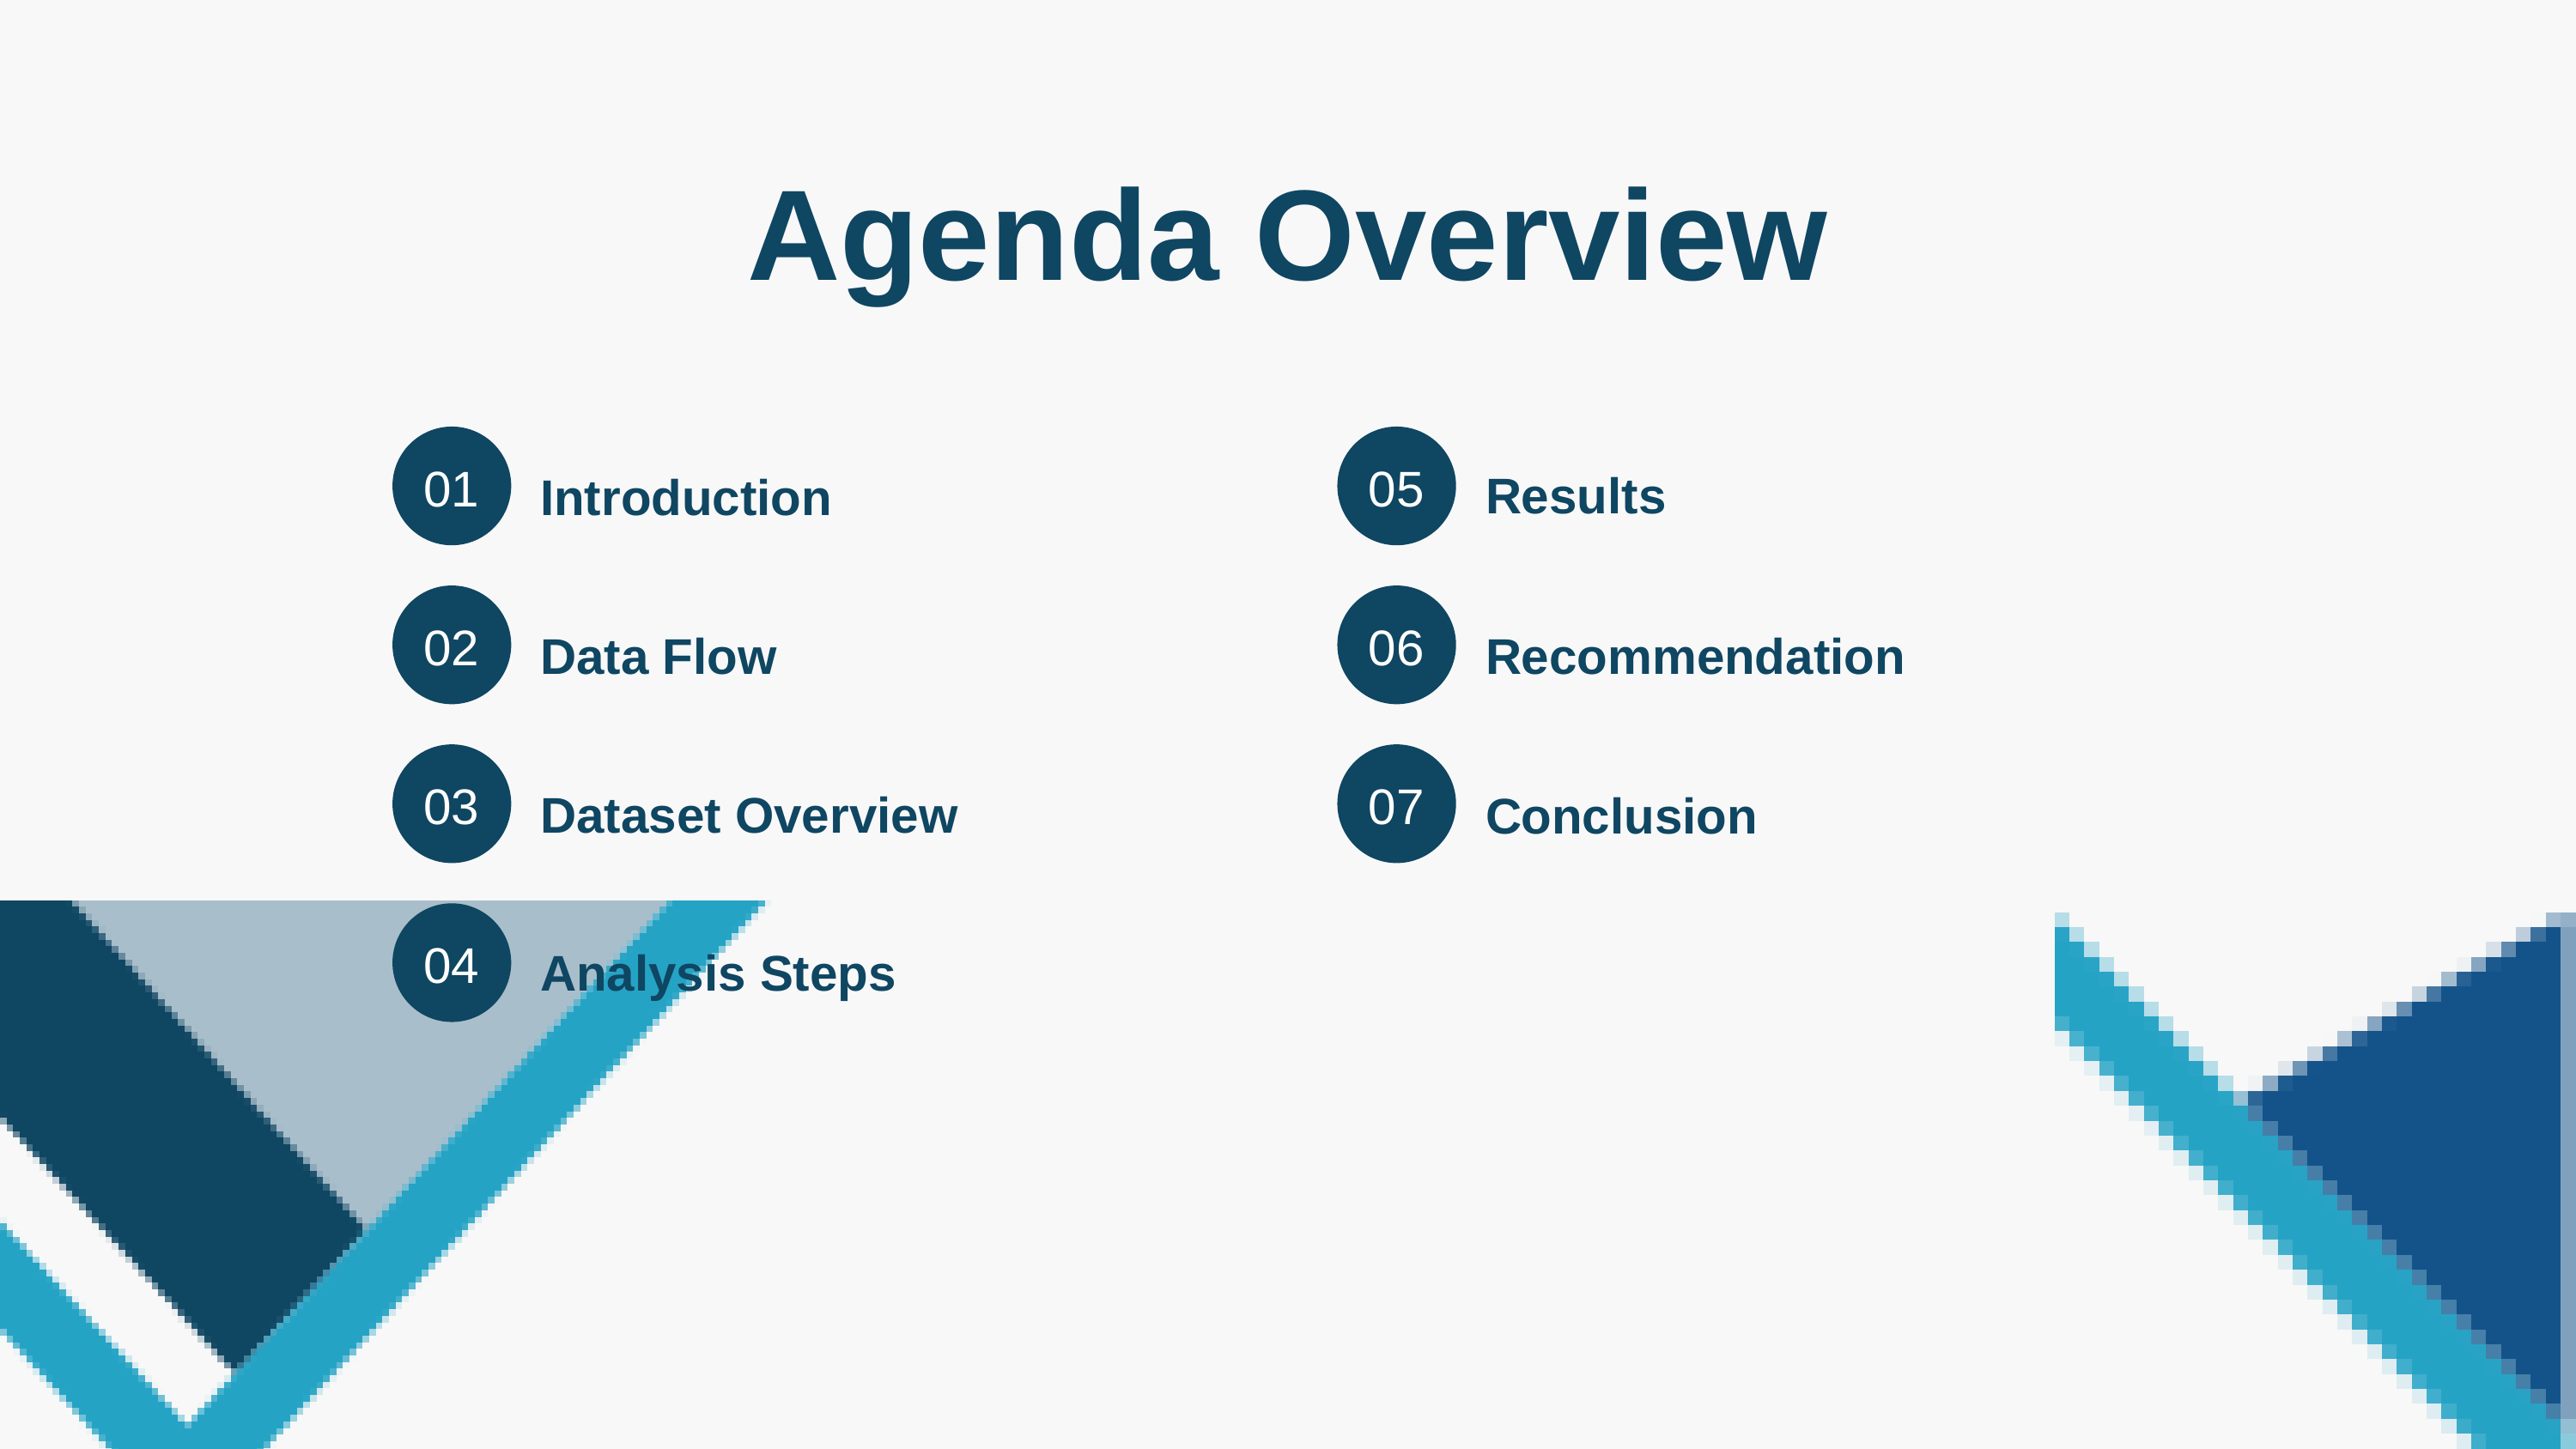

Agenda Overview

01

05
Results
Introduction

02

06
Data Flow
Recommendation

03

07
Dataset Overview
Conclusion

04

Analysis Steps